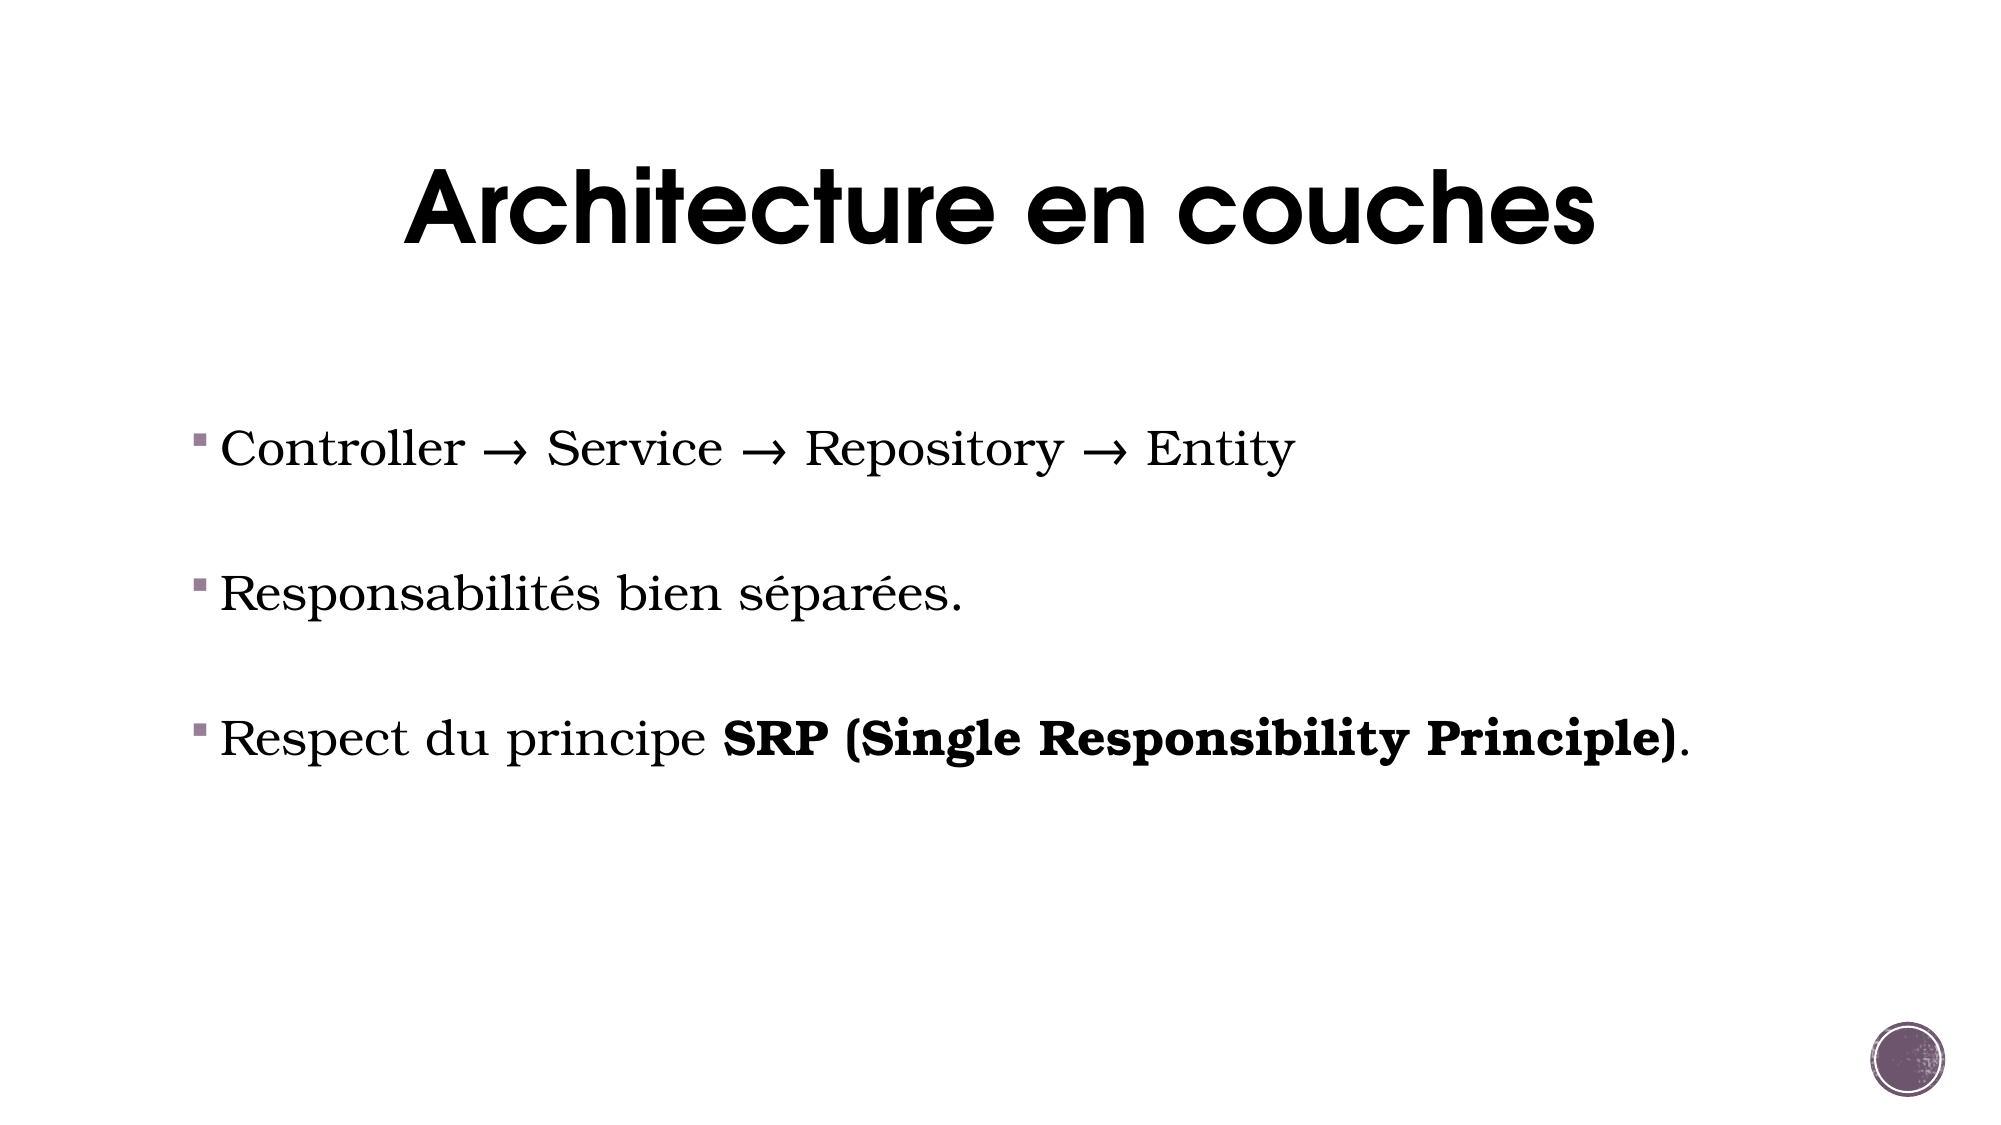

# Architecture en couches
Controller → Service → Repository → Entity
Responsabilités bien séparées.
Respect du principe SRP (Single Responsibility Principle).